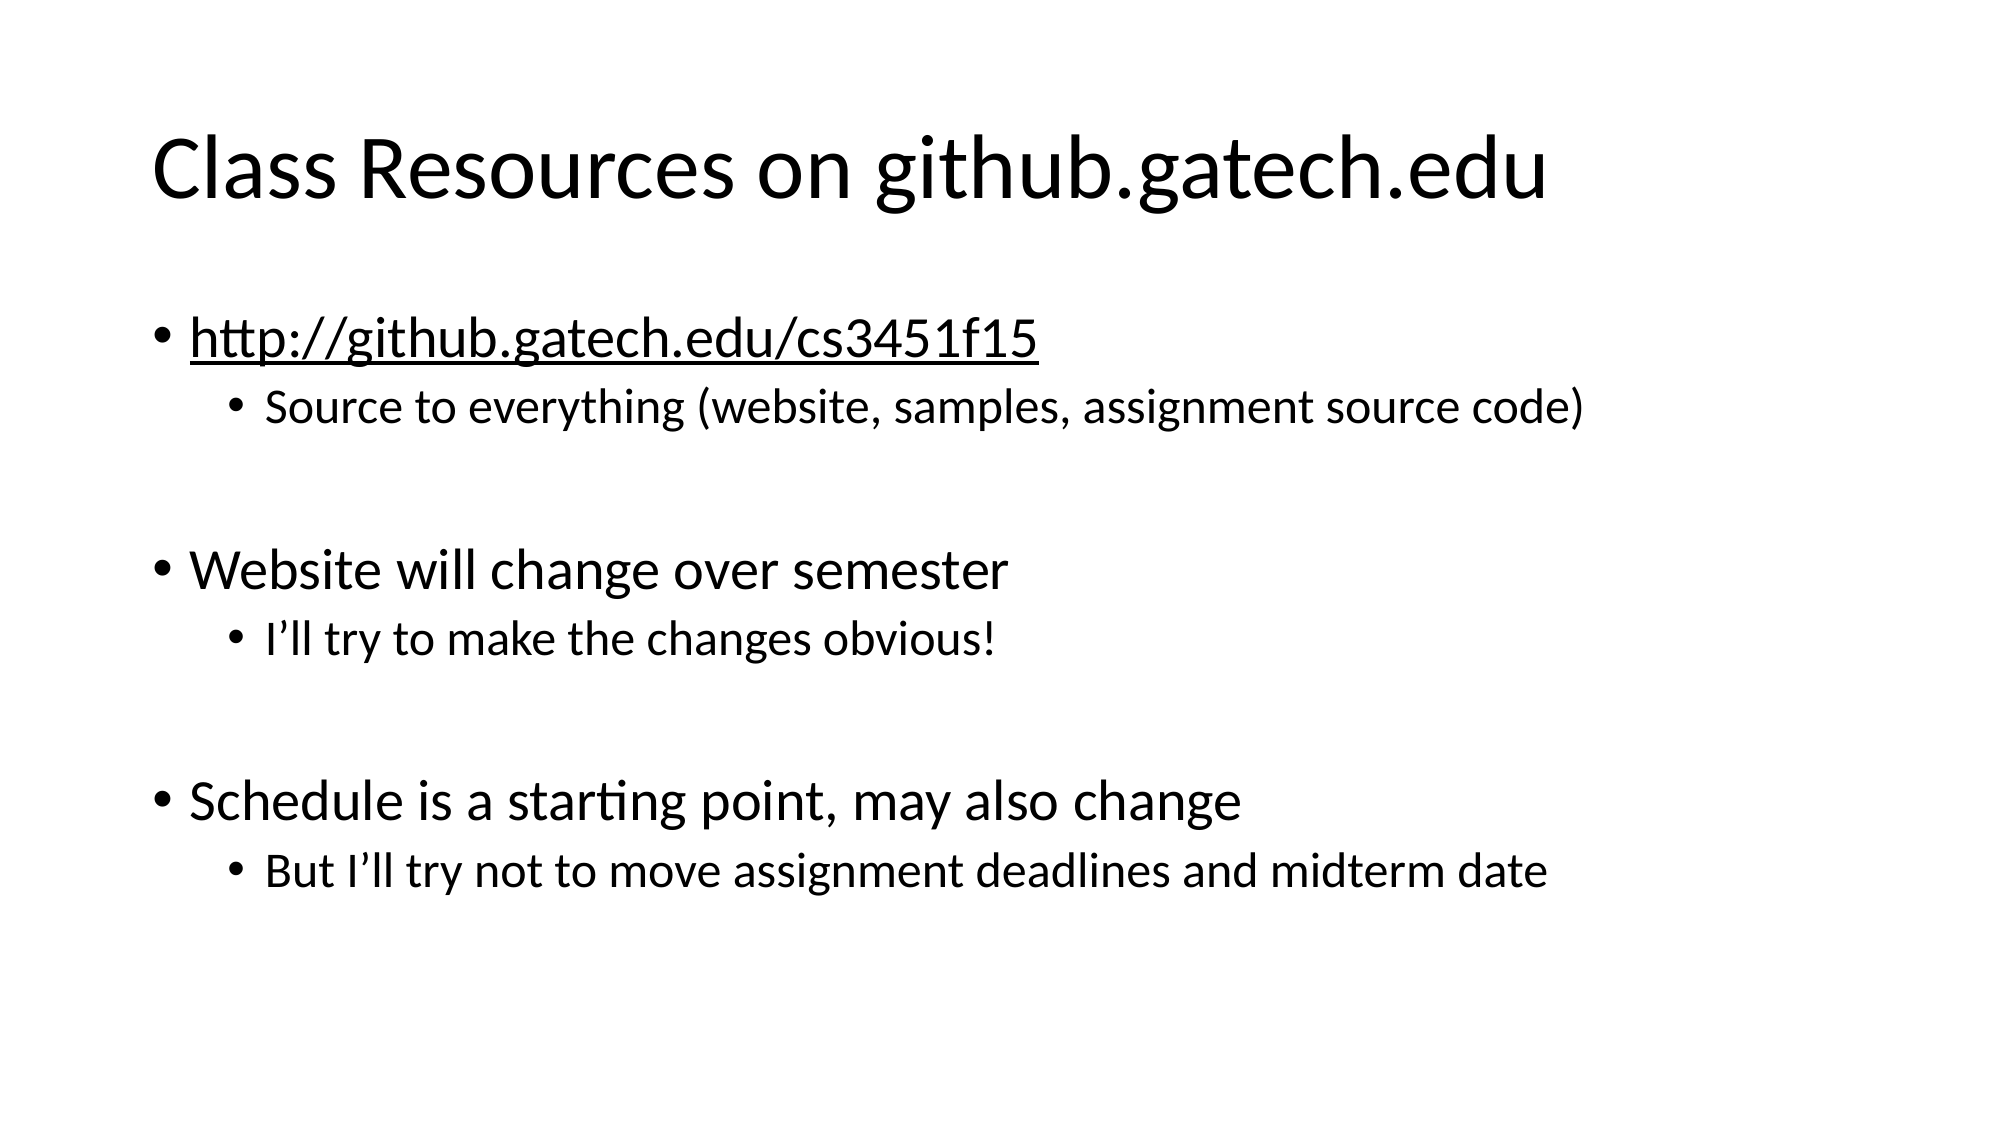

# Class Resources on github.gatech.edu
http://github.gatech.edu/cs3451f15
Source to everything (website, samples, assignment source code)

Website will change over semester
I’ll try to make the changes obvious!

Schedule is a starting point, may also change
But I’ll try not to move assignment deadlines and midterm date